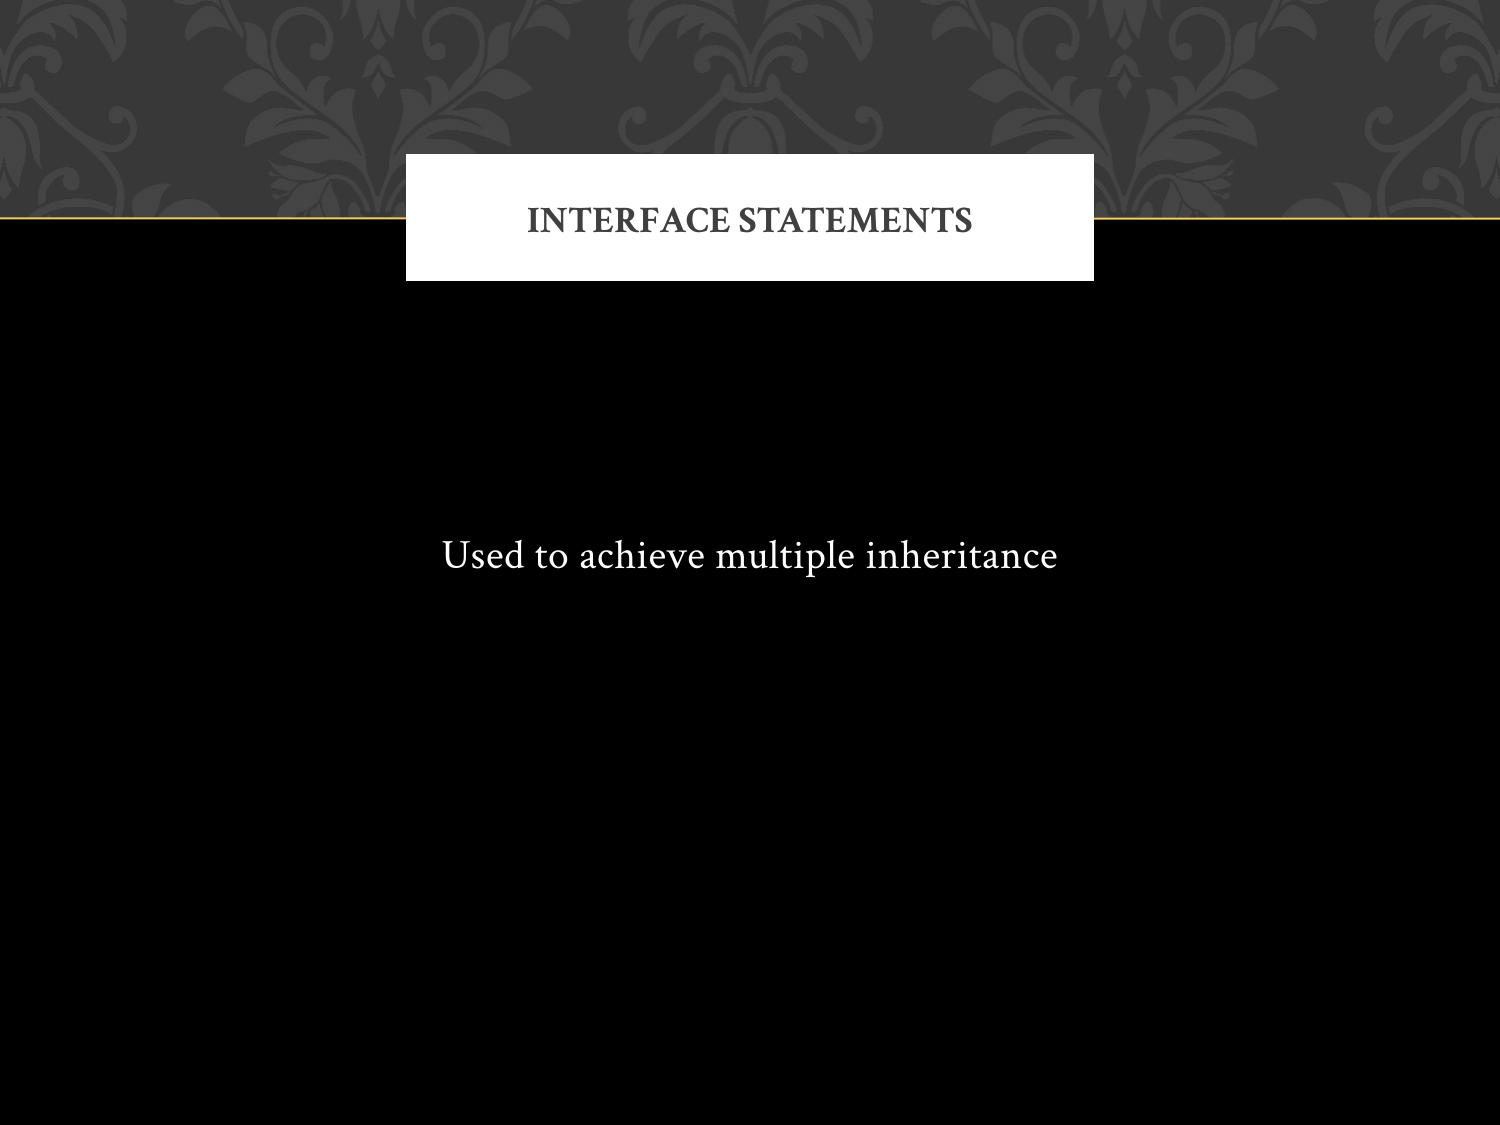

# Interface statements

Used to achieve multiple inheritance